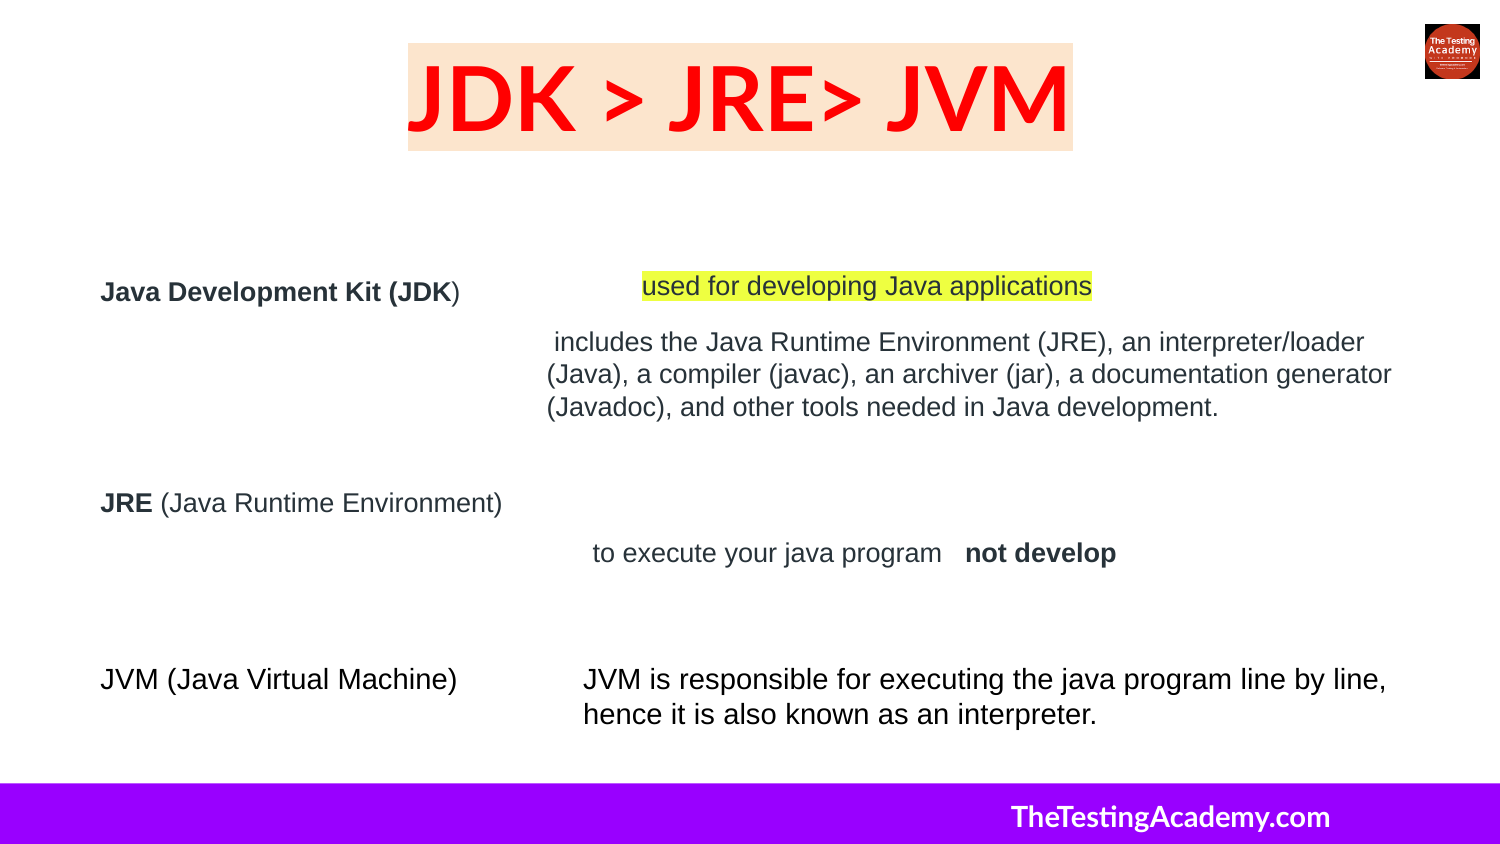

# JDK > JRE> JVM
used for developing Java applications
Java Development Kit (JDK)
 includes the Java Runtime Environment (JRE), an interpreter/loader (Java), a compiler (javac), an archiver (jar), a documentation generator (Javadoc), and other tools needed in Java development.
JRE (Java Runtime Environment)
to execute your java program
not develop
JVM (Java Virtual Machine)
JVM is responsible for executing the java program line by line, hence it is also known as an interpreter.